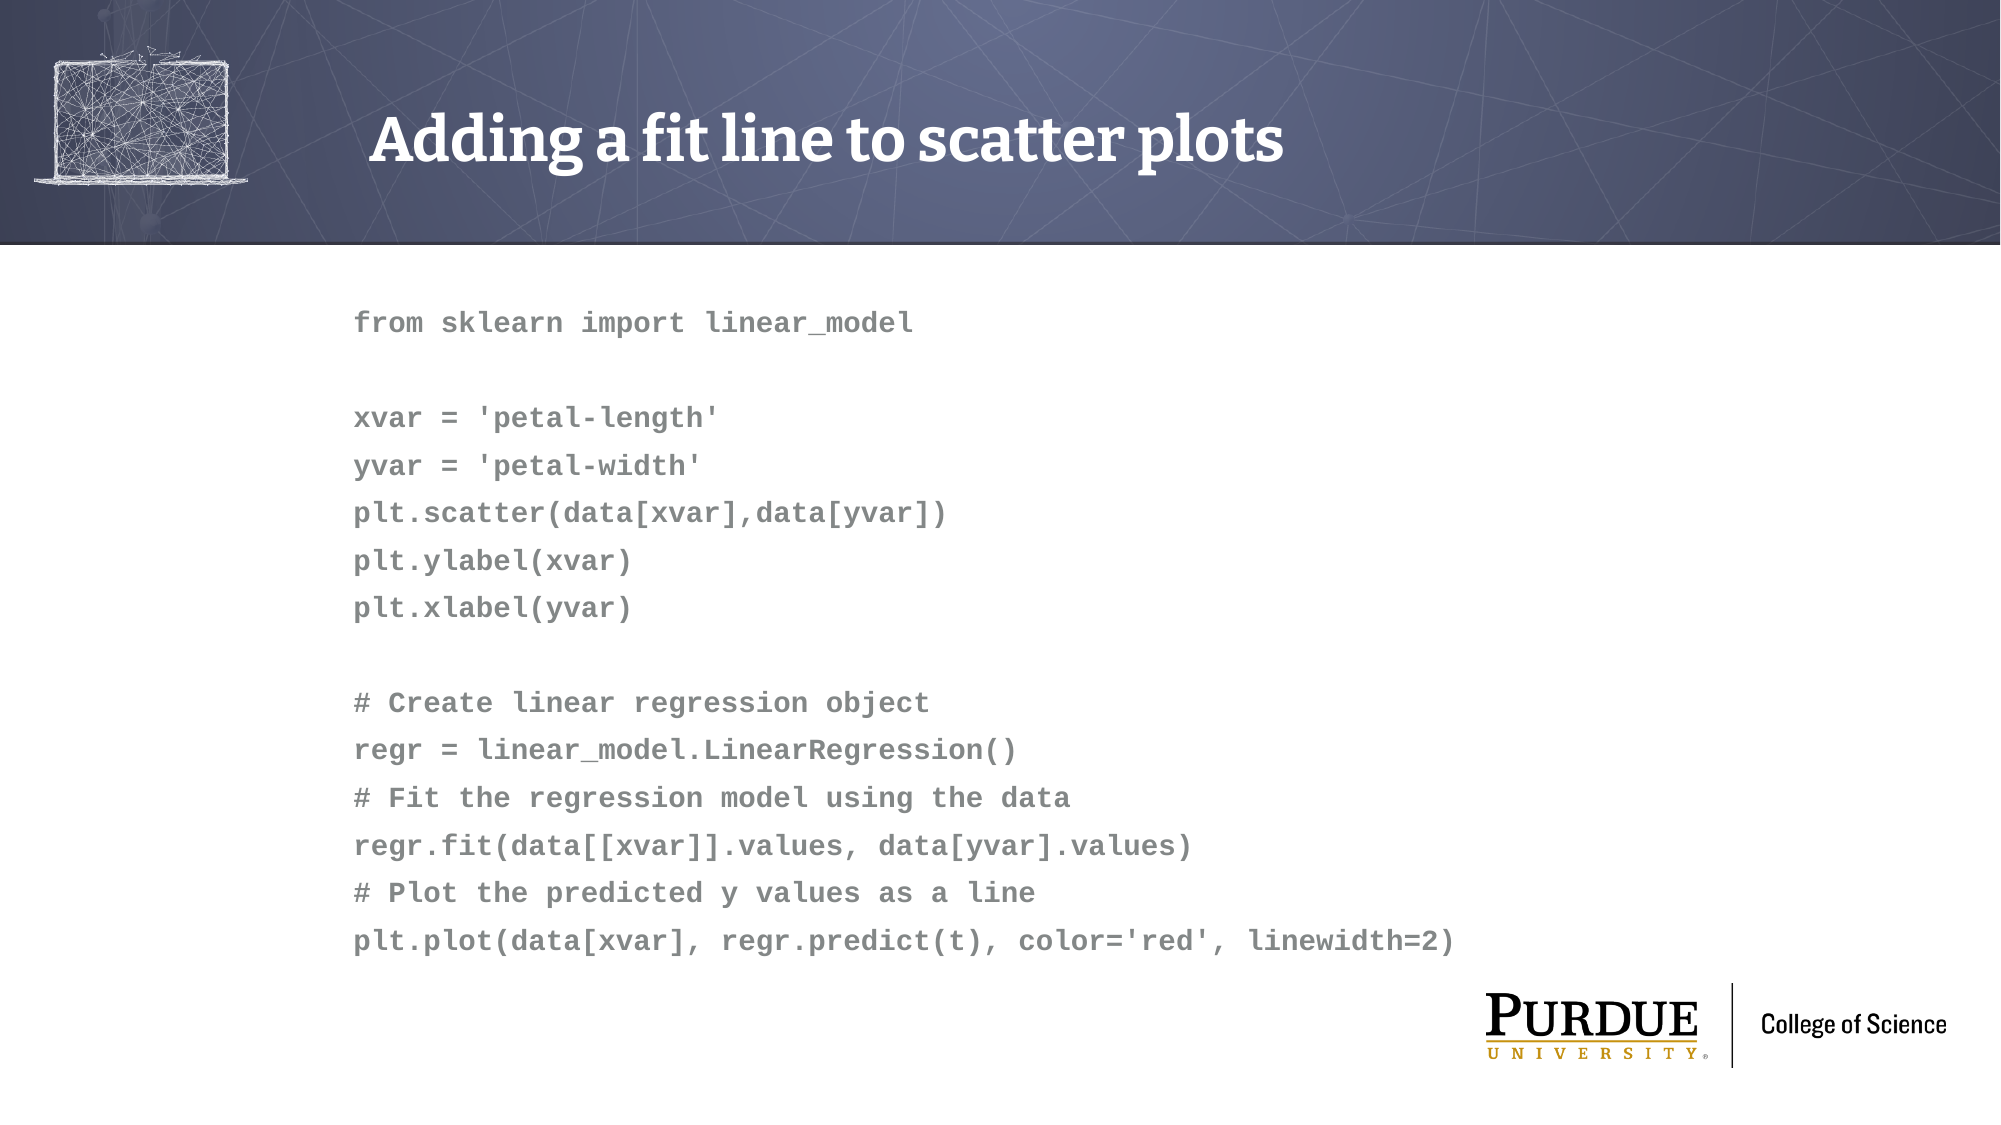

# Adding a fit line to scatter plots
from sklearn import linear_model

xvar = 'petal-length'
yvar = 'petal-width'
plt.scatter(data[xvar],data[yvar])
plt.ylabel(xvar)
plt.xlabel(yvar)

# Create linear regression object
regr = linear_model.LinearRegression()
# Fit the regression model using the data
regr.fit(data[[xvar]].values, data[yvar].values)
# Plot the predicted y values as a line
plt.plot(data[xvar], regr.predict(t), color='red', linewidth=2)